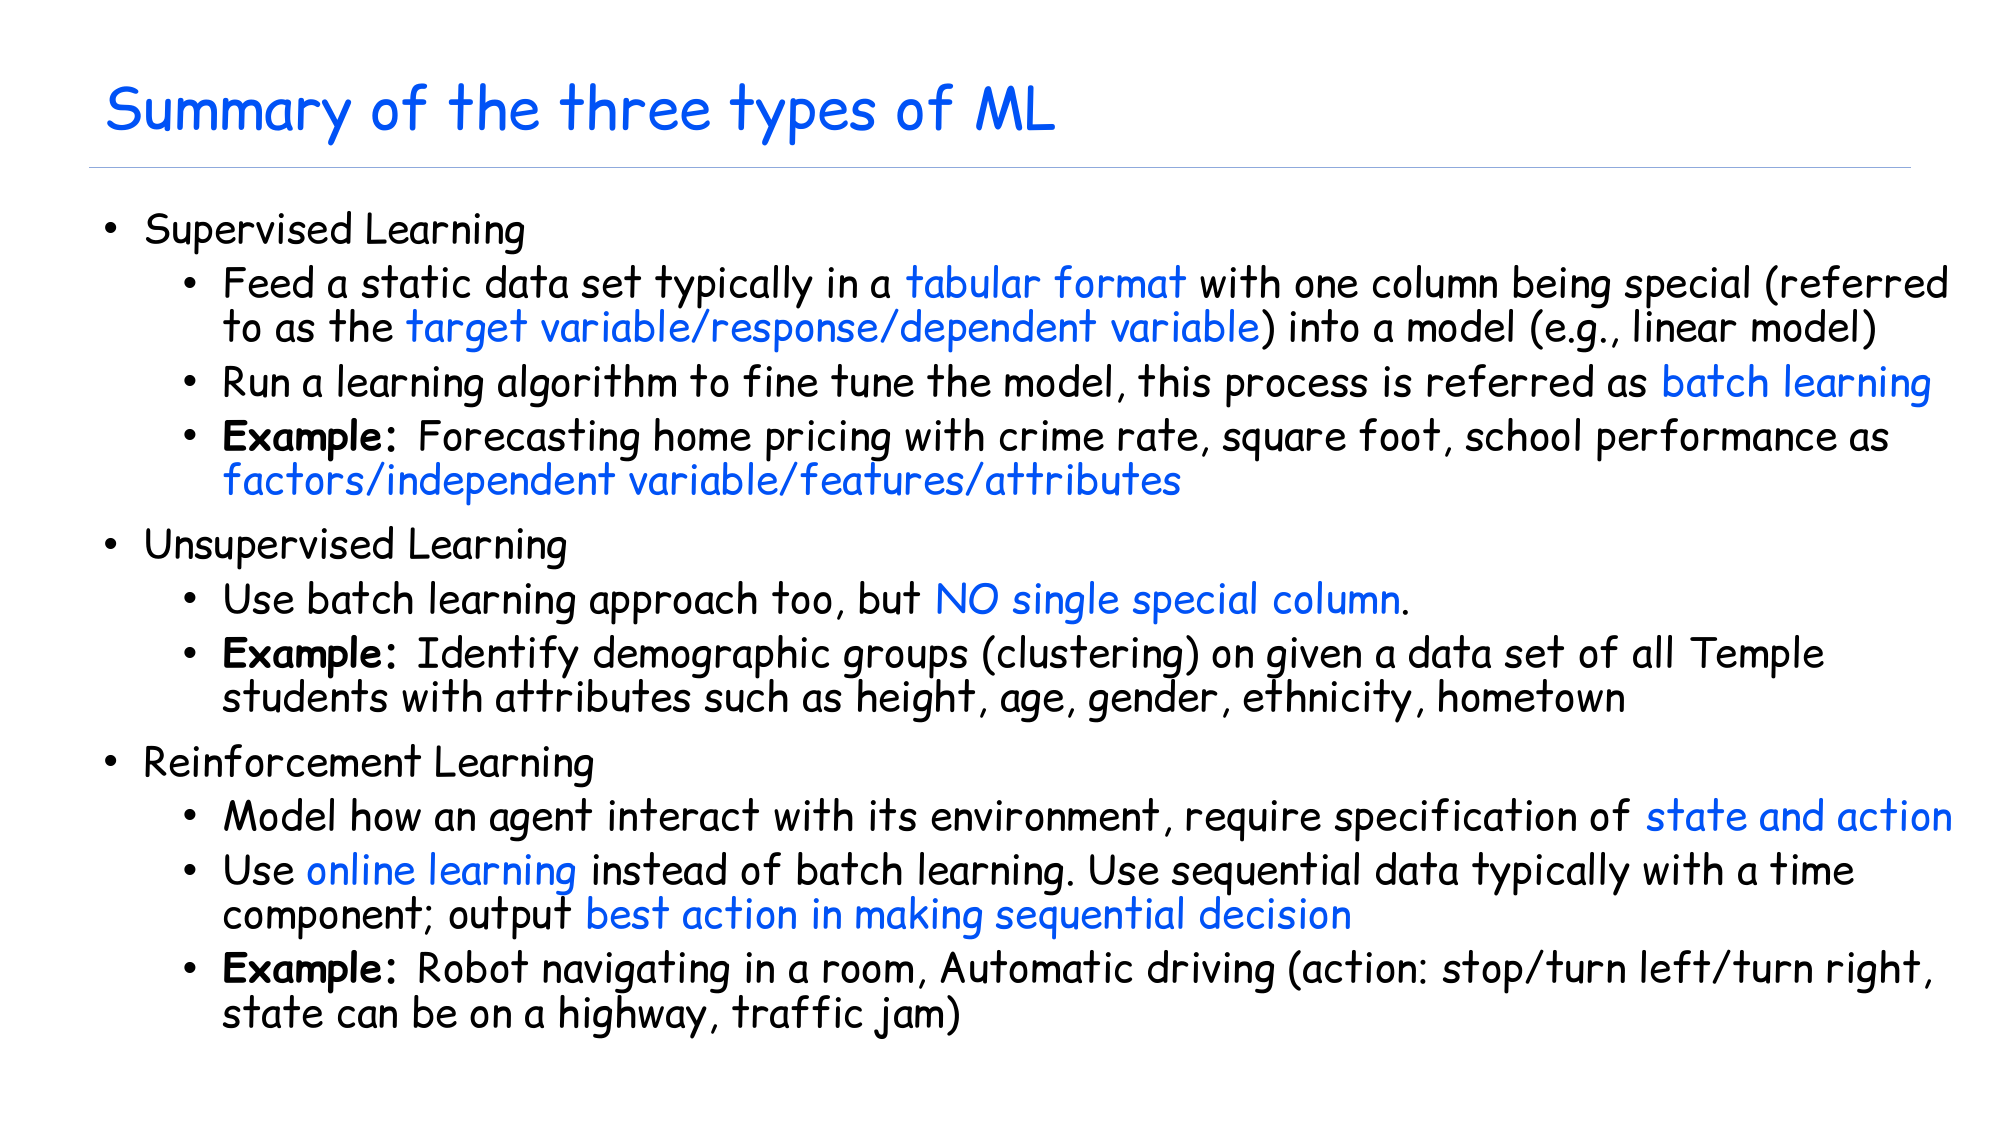

# Summary of the three types of ML
Supervised Learning
Feed a static data set typically in a tabular format with one column being special (referred to as the target variable/response/dependent variable) into a model (e.g., linear model)
Run a learning algorithm to fine tune the model, this process is referred as batch learning
Example: Forecasting home pricing with crime rate, square foot, school performance as factors/independent variable/features/attributes
Unsupervised Learning
Use batch learning approach too, but NO single special column.
Example: Identify demographic groups (clustering) on given a data set of all Temple students with attributes such as height, age, gender, ethnicity, hometown
Reinforcement Learning
Model how an agent interact with its environment, require specification of state and action
Use online learning instead of batch learning. Use sequential data typically with a time component; output best action in making sequential decision
Example: Robot navigating in a room, Automatic driving (action: stop/turn left/turn right, state can be on a highway, traffic jam)